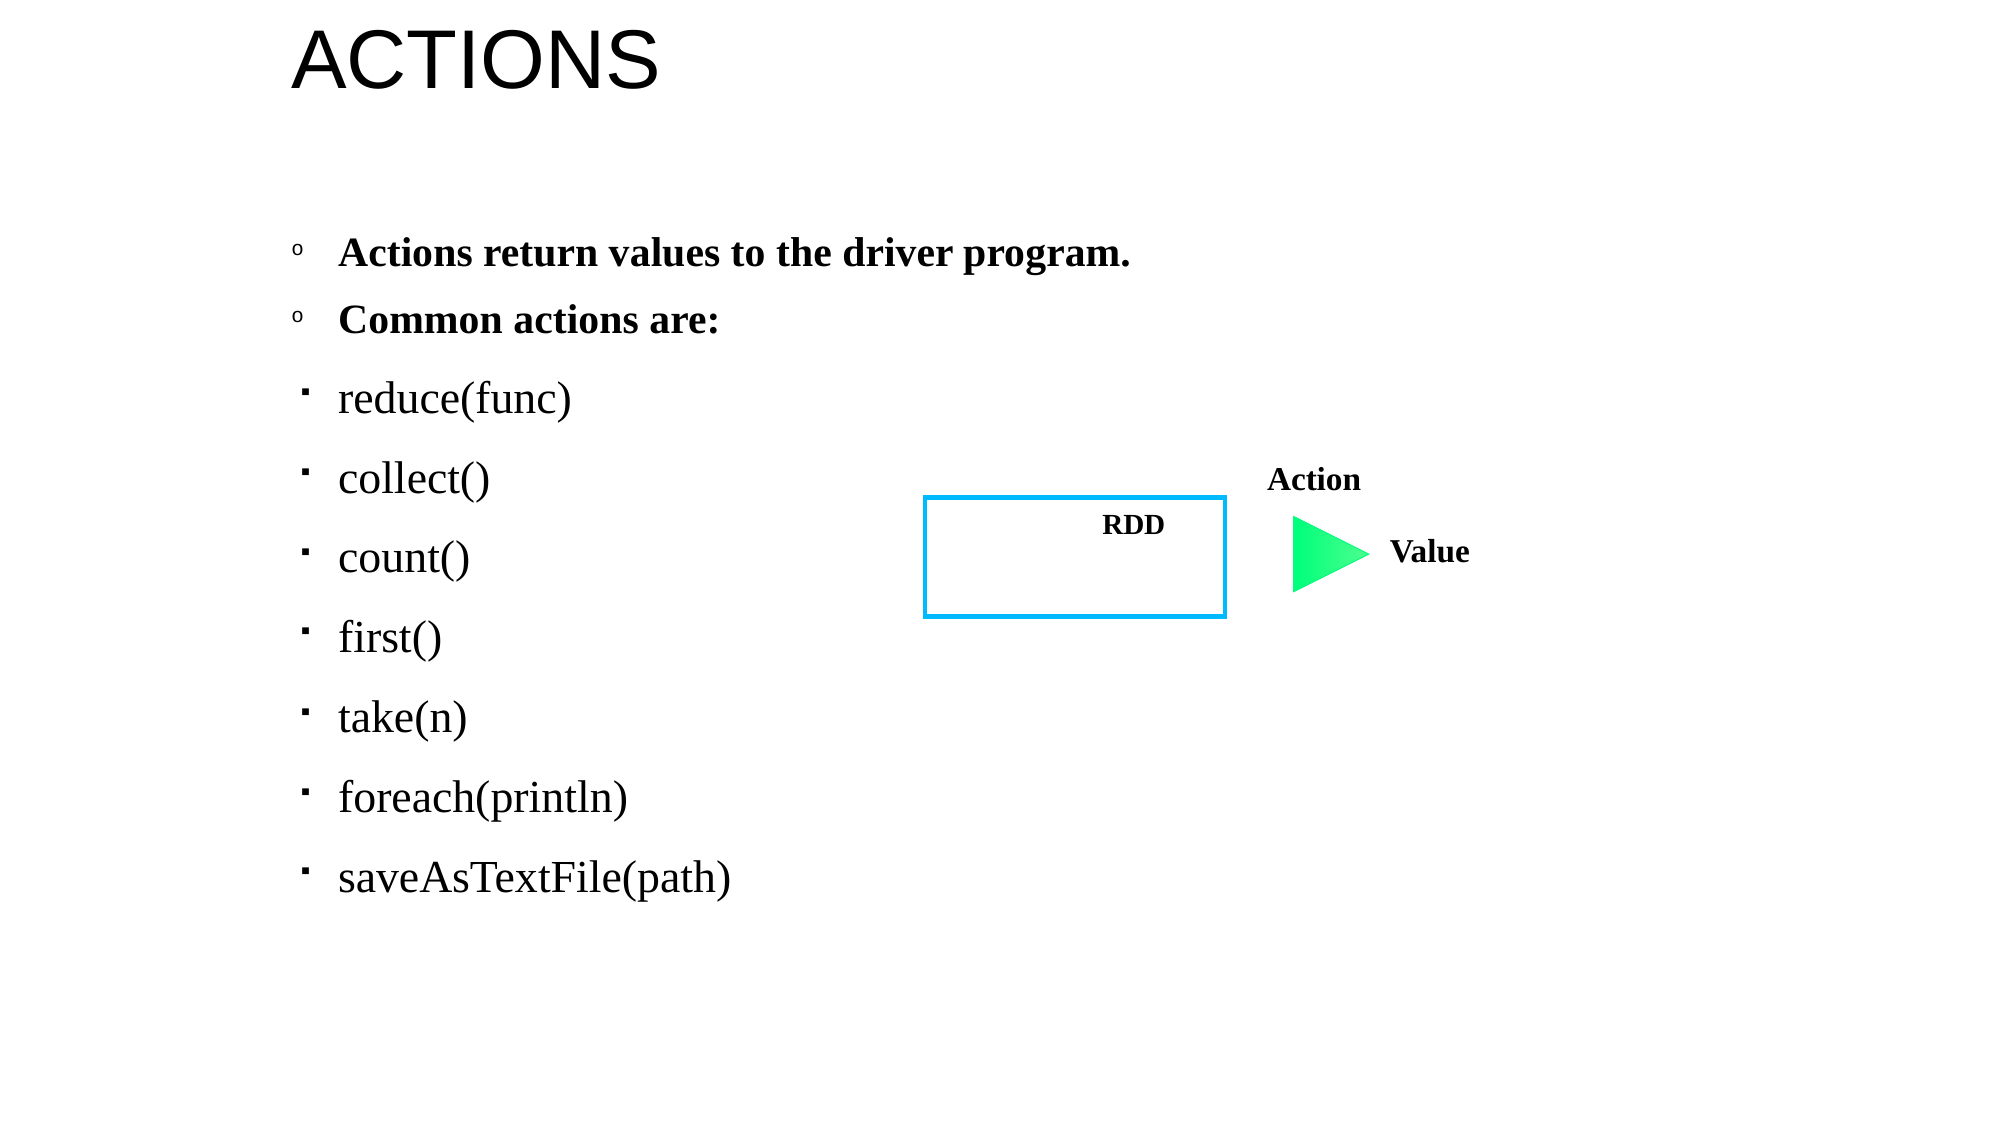

# Actions
Actions return values to the driver program.
Common actions are:
reduce(func)
collect()
count()
first()
take(n)
foreach(println)
saveAsTextFile(path)
Action
                          RDD

Value